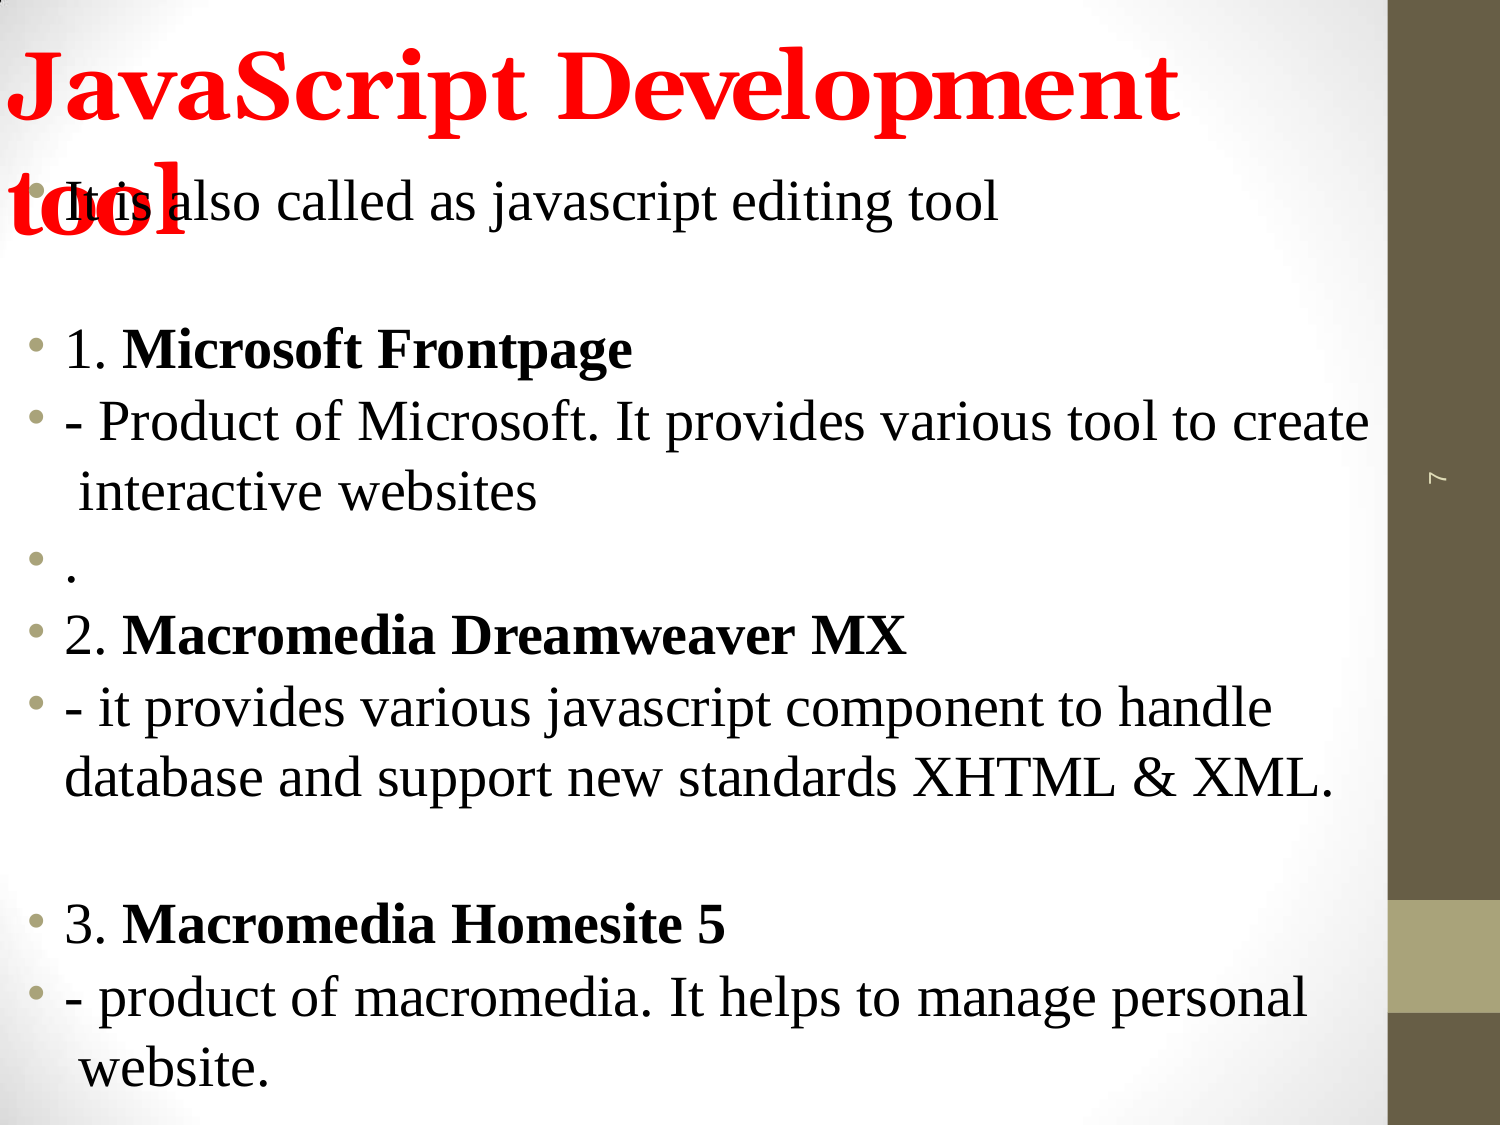

# JavaScript Development tool
It is also called as javascript editing tool

1. Microsoft Frontpage
- Product of Microsoft. It provides various tool to create  interactive websites
.
2. Macromedia Dreamweaver MX
- it provides various javascript component to handle  database and support new standards XHTML & XML.

3. Macromedia Homesite 5
- product of macromedia. It helps to manage personal  website.
7